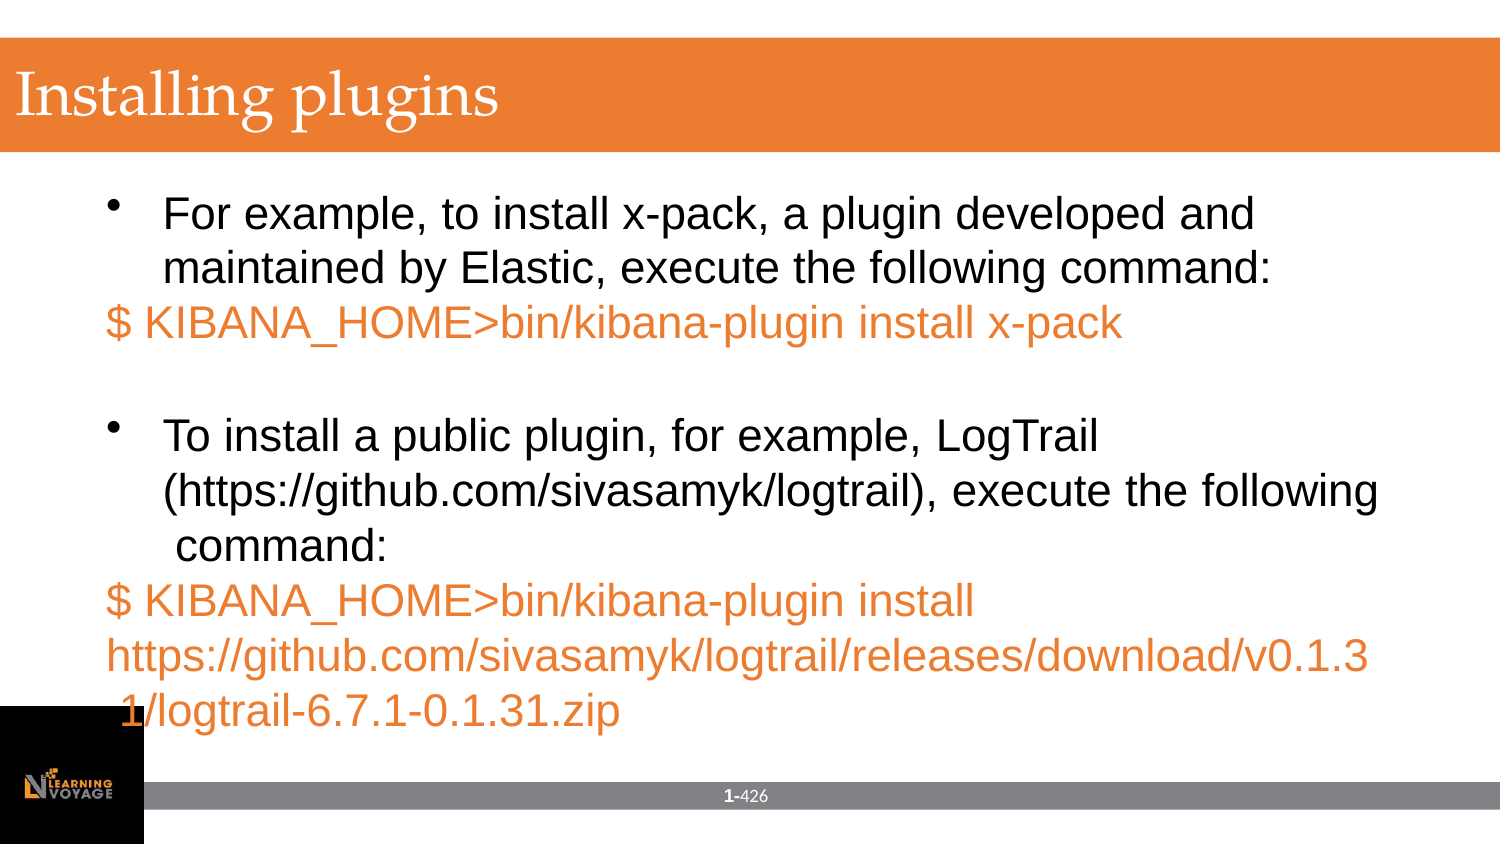

# Installing plugins
For example, to install x-pack, a plugin developed and  maintained by Elastic, execute the following command:
$ KIBANA_HOME>bin/kibana-plugin install x-pack

To install a public plugin, for example, LogTrail  (https://github.com/sivasamyk/logtrail), execute the following  command:
$ KIBANA_HOME>bin/kibana-plugin install  https://github.com/sivasamyk/logtrail/releases/download/v0.1.3  1/logtrail-6.7.1-0.1.31.zip
1-426